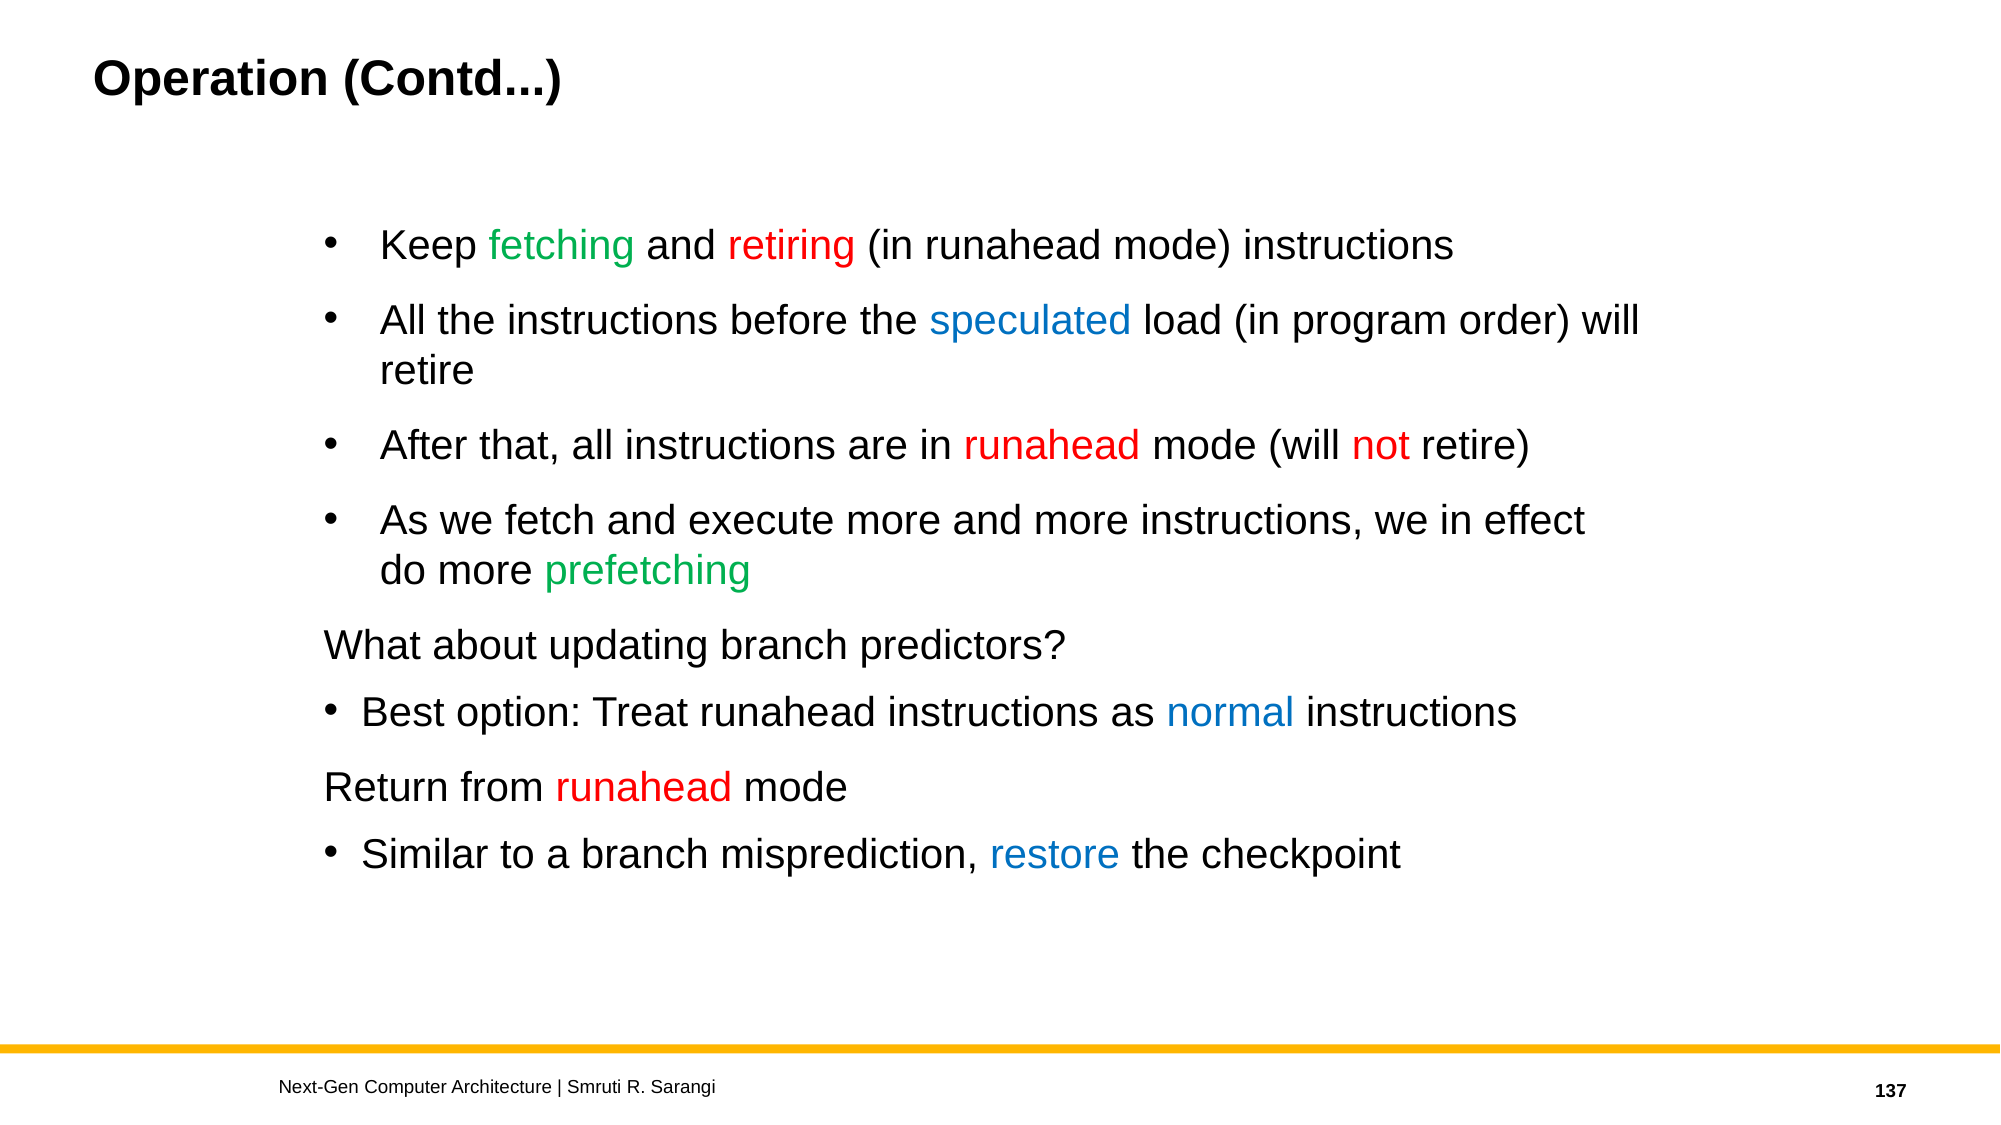

# Operation (Contd...)
Keep fetching and retiring (in runahead mode) instructions
All the instructions before the speculated load (in program order) will retire
After that, all instructions are in runahead mode (will not retire)
As we fetch and execute more and more instructions, we in effect do more prefetching
What about updating branch predictors?
Best option: Treat runahead instructions as normal instructions
Return from runahead mode
Similar to a branch misprediction, restore the checkpoint

Next-Gen Computer Architecture | Smruti R. Sarangi
137